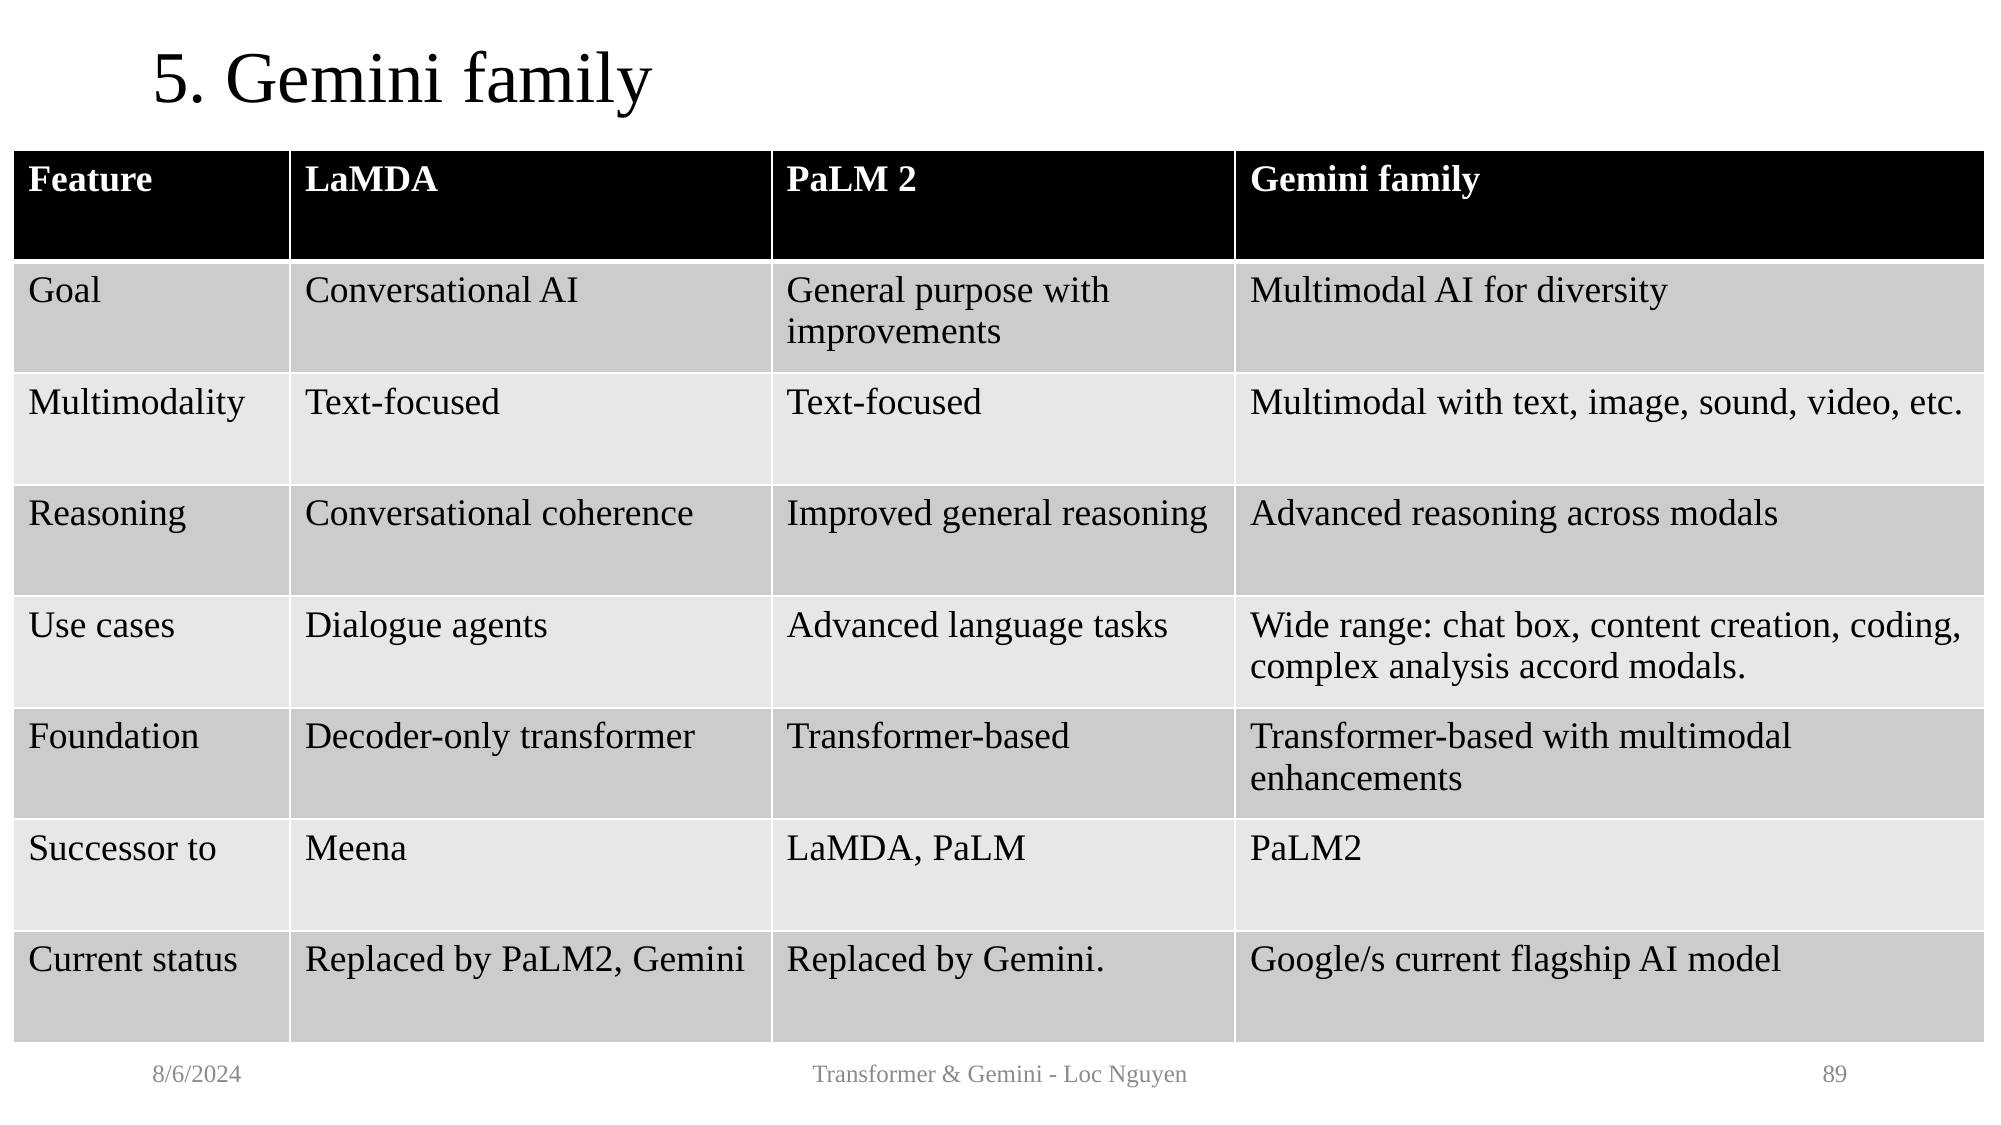

# 5. Gemini family
| Feature | LaMDA | PaLM 2 | Gemini family |
| --- | --- | --- | --- |
| Goal | Conversational AI | General purpose with improvements | Multimodal AI for diversity |
| Multimodality | Text-focused | Text-focused | Multimodal with text, image, sound, video, etc. |
| Reasoning | Conversational coherence | Improved general reasoning | Advanced reasoning across modals |
| Use cases | Dialogue agents | Advanced language tasks | Wide range: chat box, content creation, coding, complex analysis accord modals. |
| Foundation | Decoder-only transformer | Transformer-based | Transformer-based with multimodal enhancements |
| Successor to | Meena | LaMDA, PaLM | PaLM2 |
| Current status | Replaced by PaLM2, Gemini | Replaced by Gemini. | Google/s current flagship AI model |
8/6/2024
Transformer & Gemini - Loc Nguyen
89